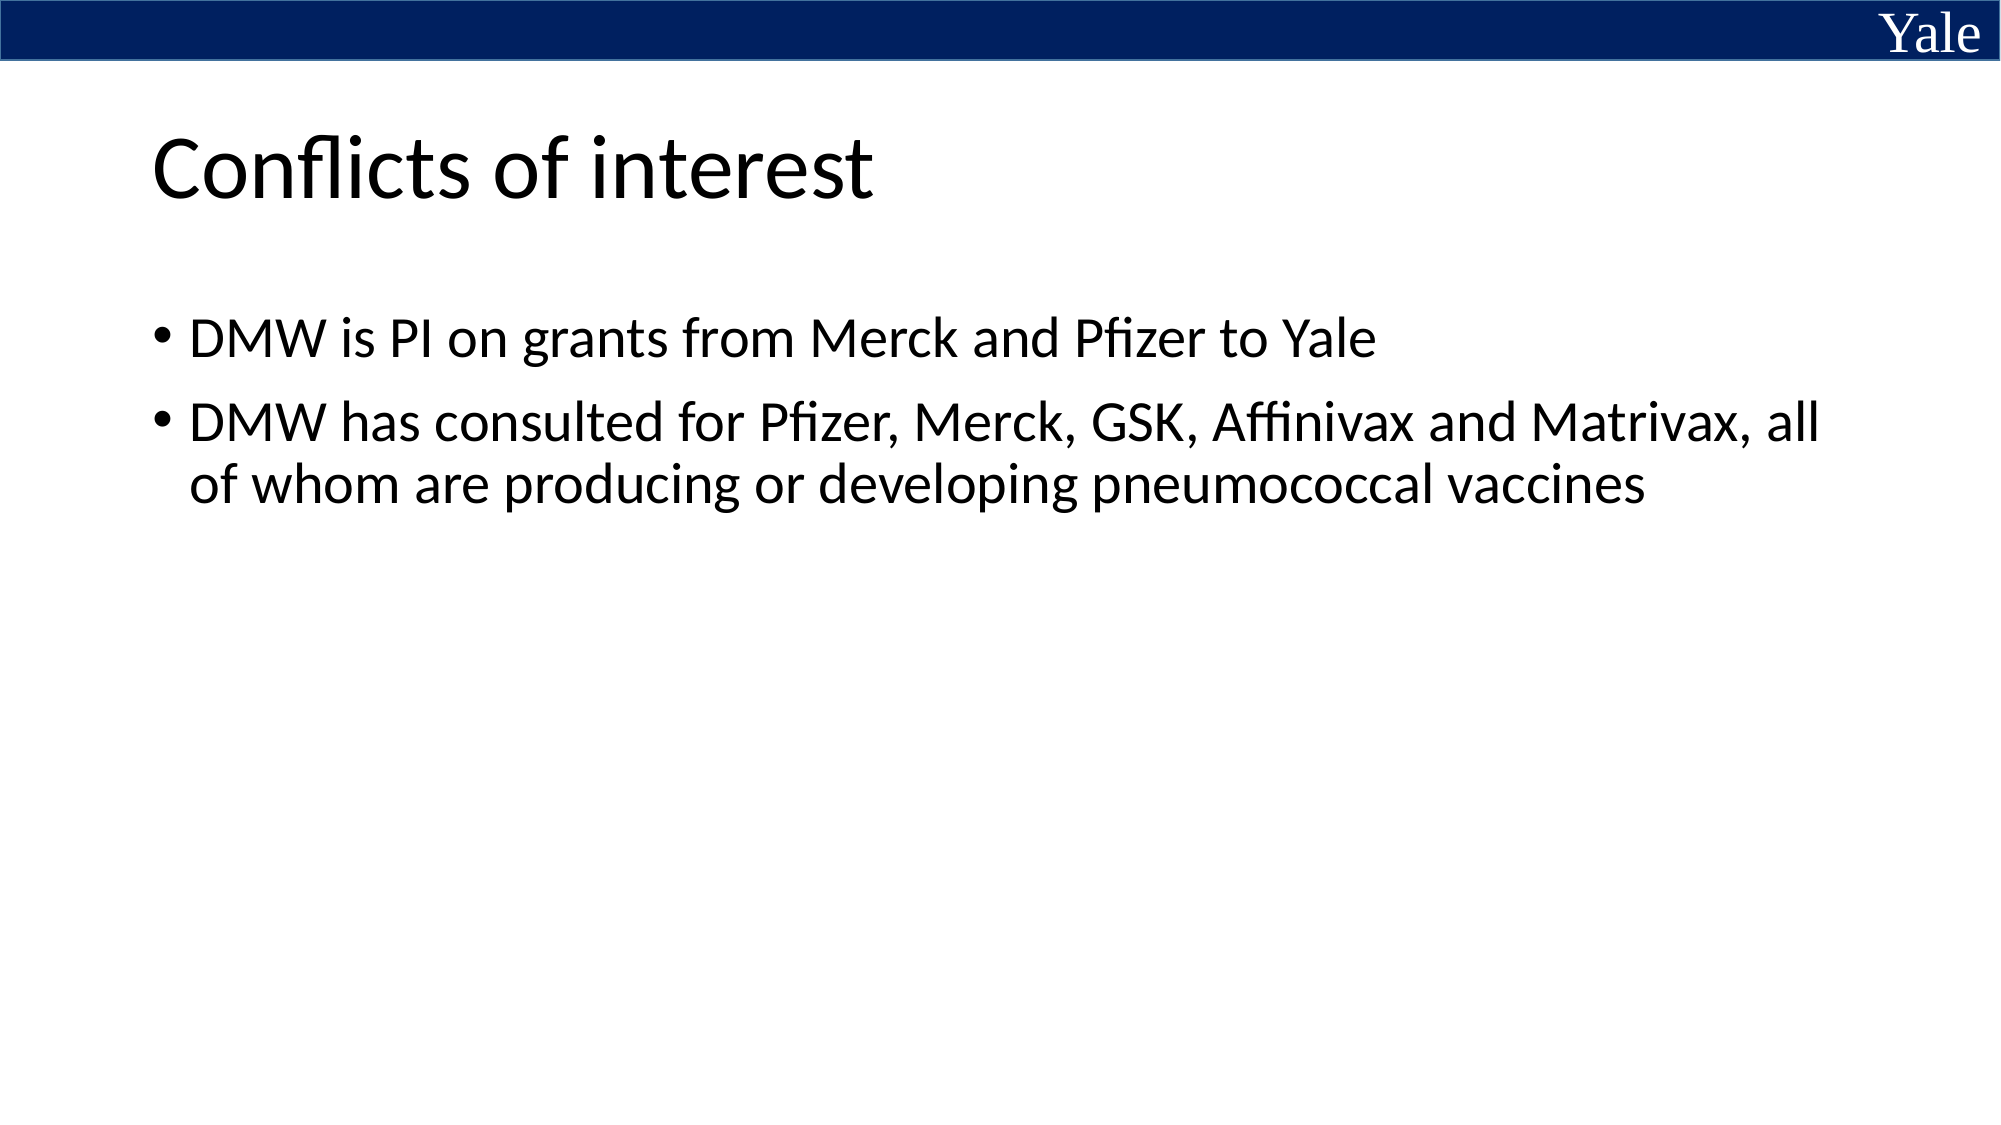

# Conflicts of interest
DMW is PI on grants from Merck and Pfizer to Yale
DMW has consulted for Pfizer, Merck, GSK, Affinivax and Matrivax, all of whom are producing or developing pneumococcal vaccines